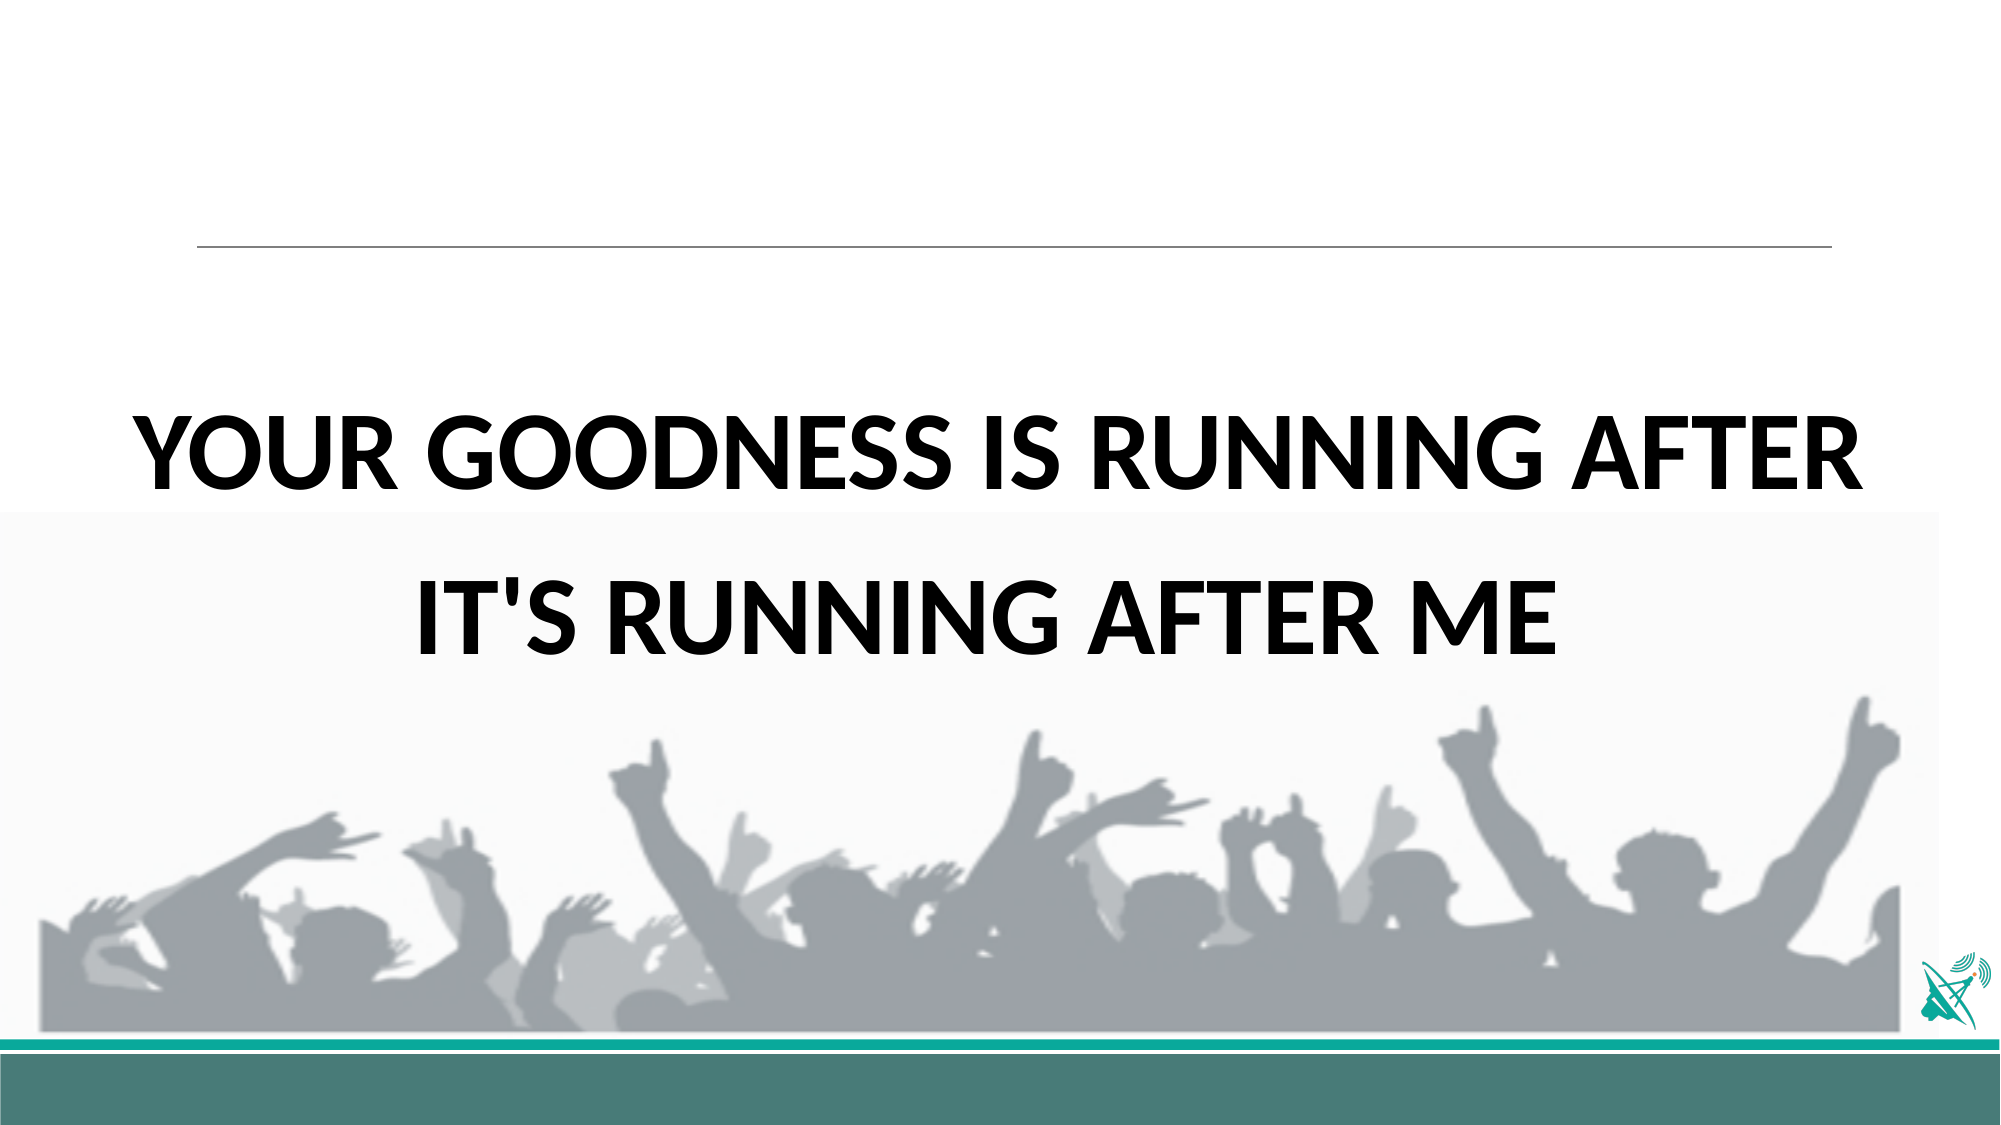

YOUR GOODNESS IS RUNNING AFTER
IT'S RUNNING AFTER ME